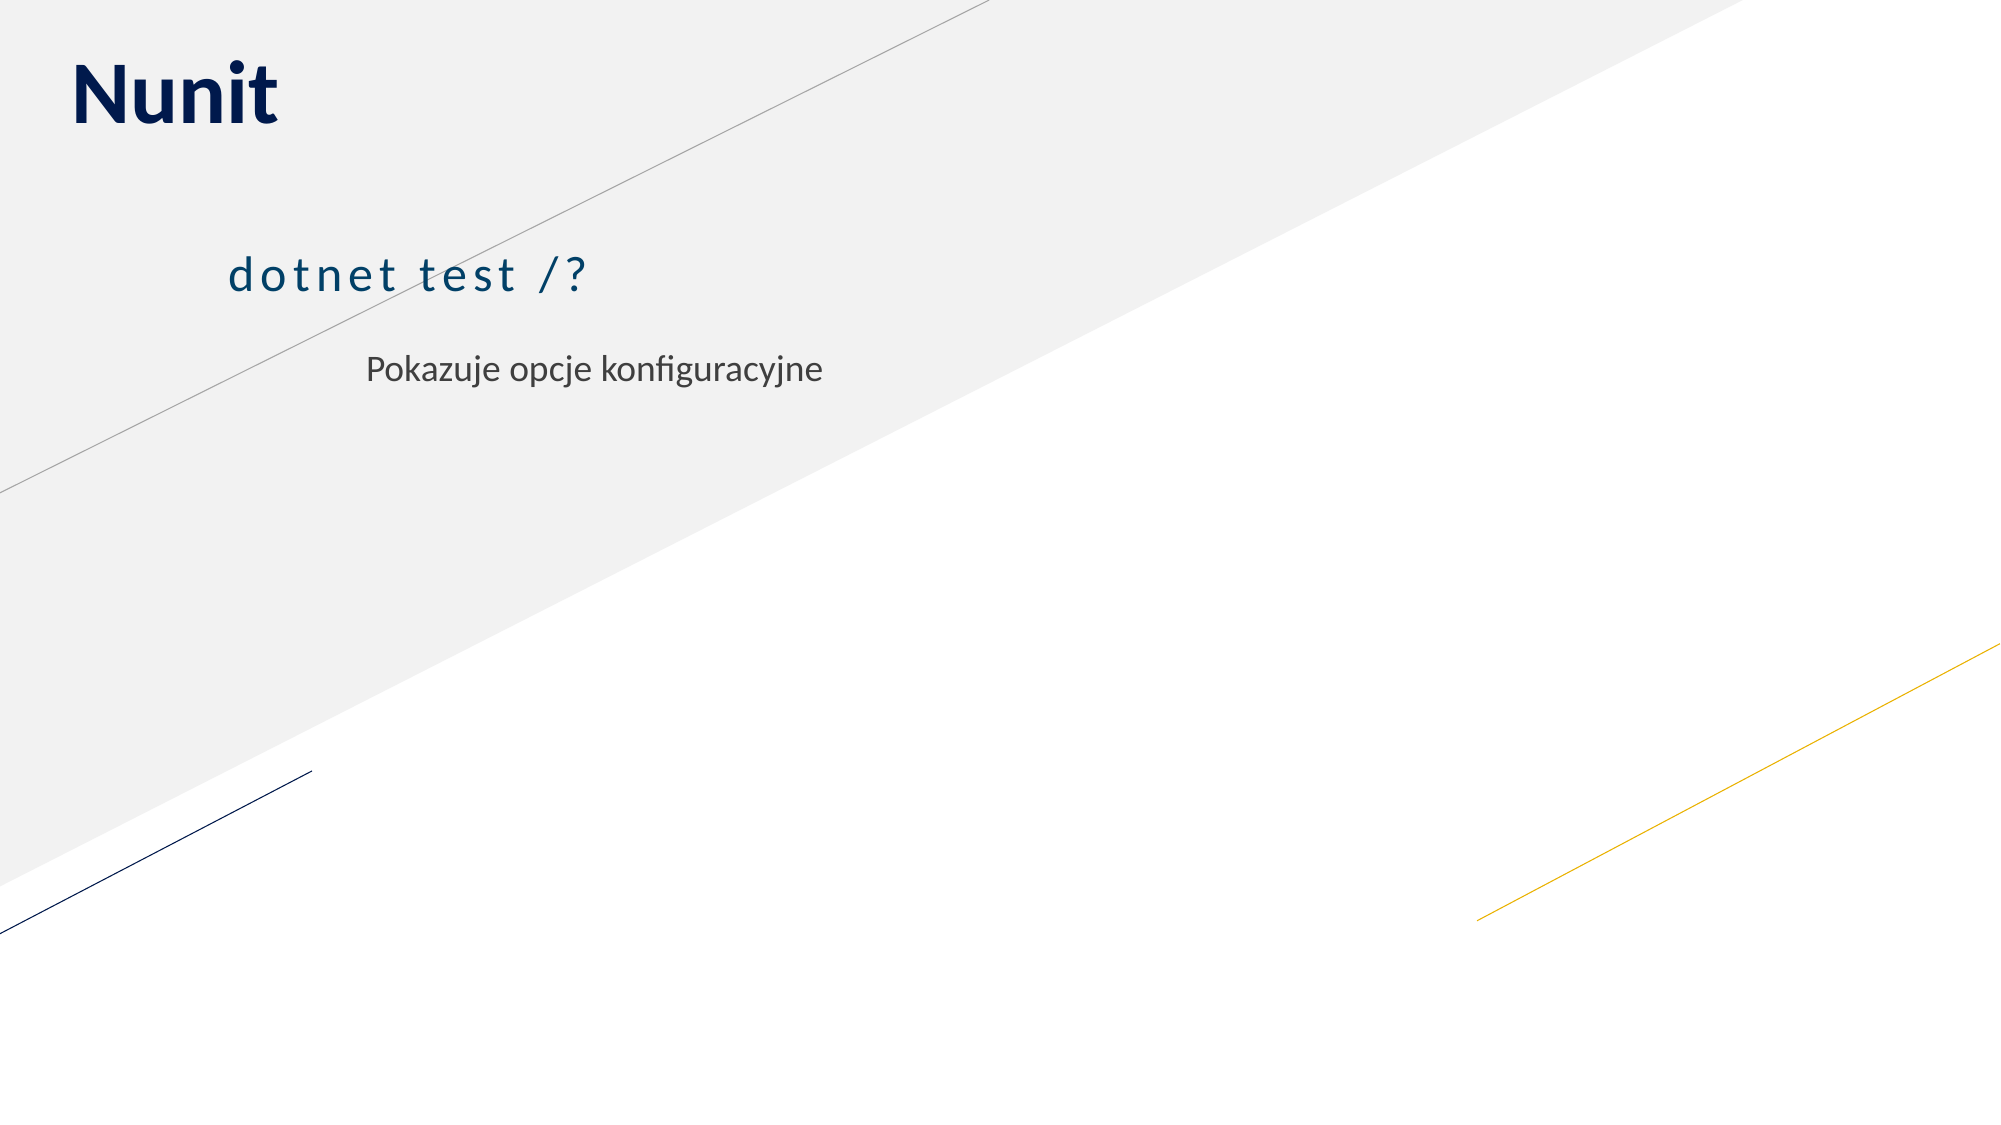

# Nunit
dotnet test /?
Pokazuje opcje konfiguracyjne